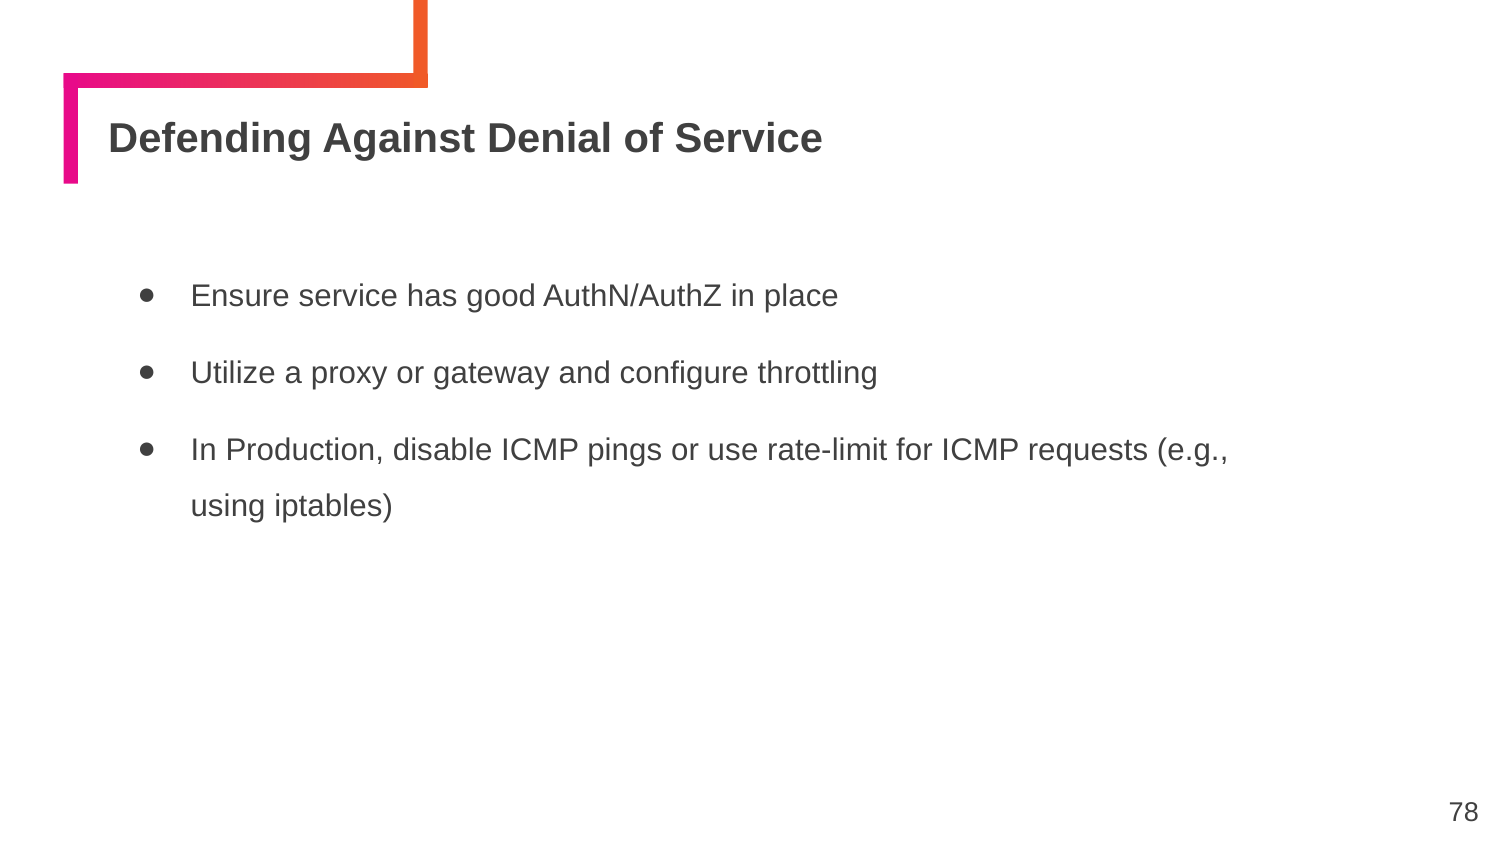

# Defending Against Denial of Service
Ensure service has good AuthN/AuthZ in place
Utilize a proxy or gateway and configure throttling
In Production, disable ICMP pings or use rate-limit for ICMP requests (e.g., using iptables)
78